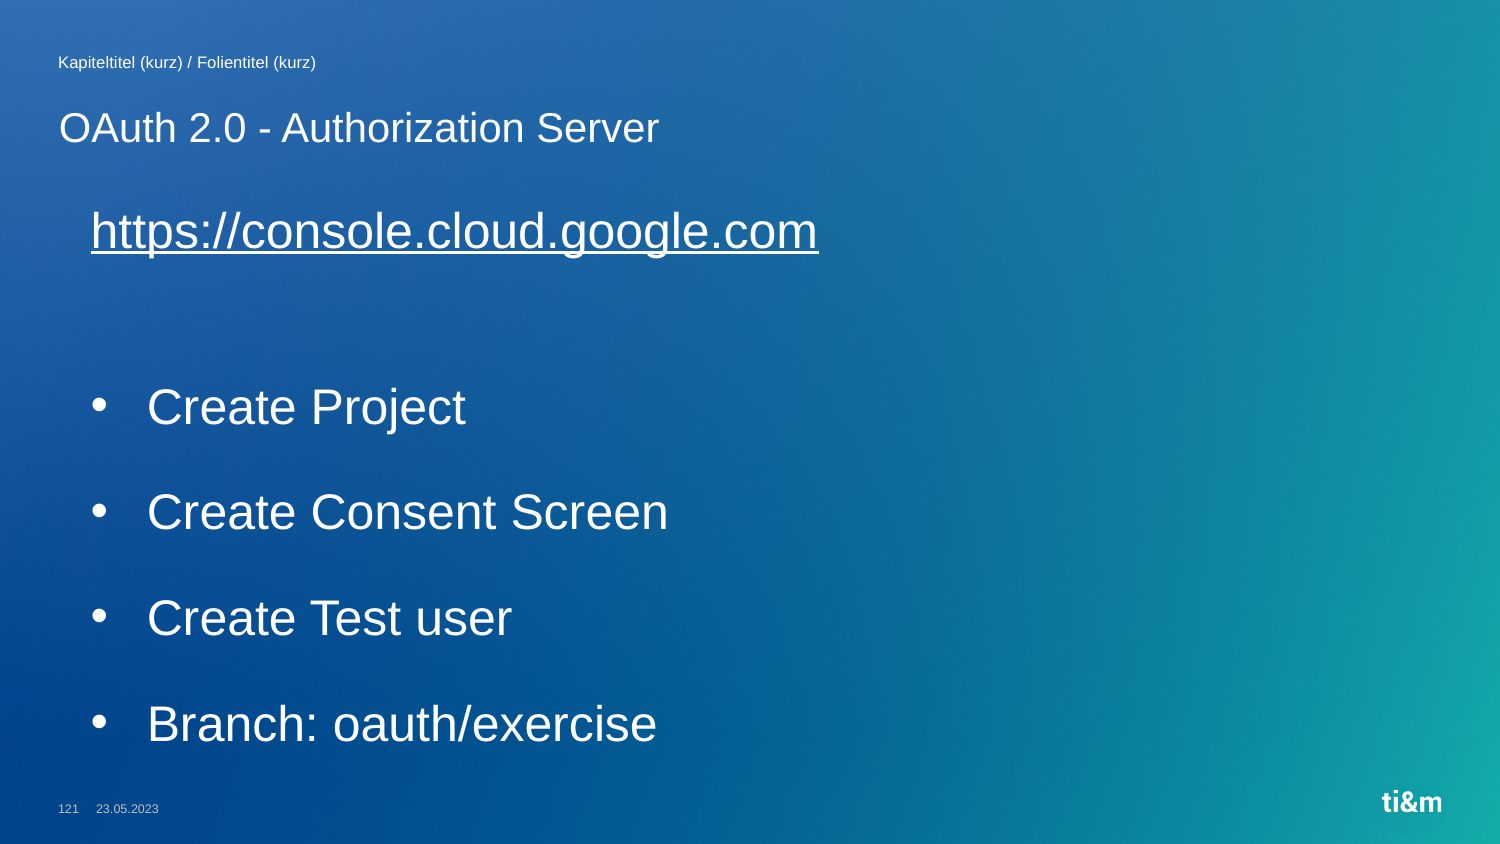

Kapiteltitel (kurz) / Folientitel (kurz)
# OAuth 2.0 - Authorization Server

https://console.cloud.google.com

Create Project
Create Consent Screen
Create Test user
Branch: oauth/exercise

121
23.05.2023